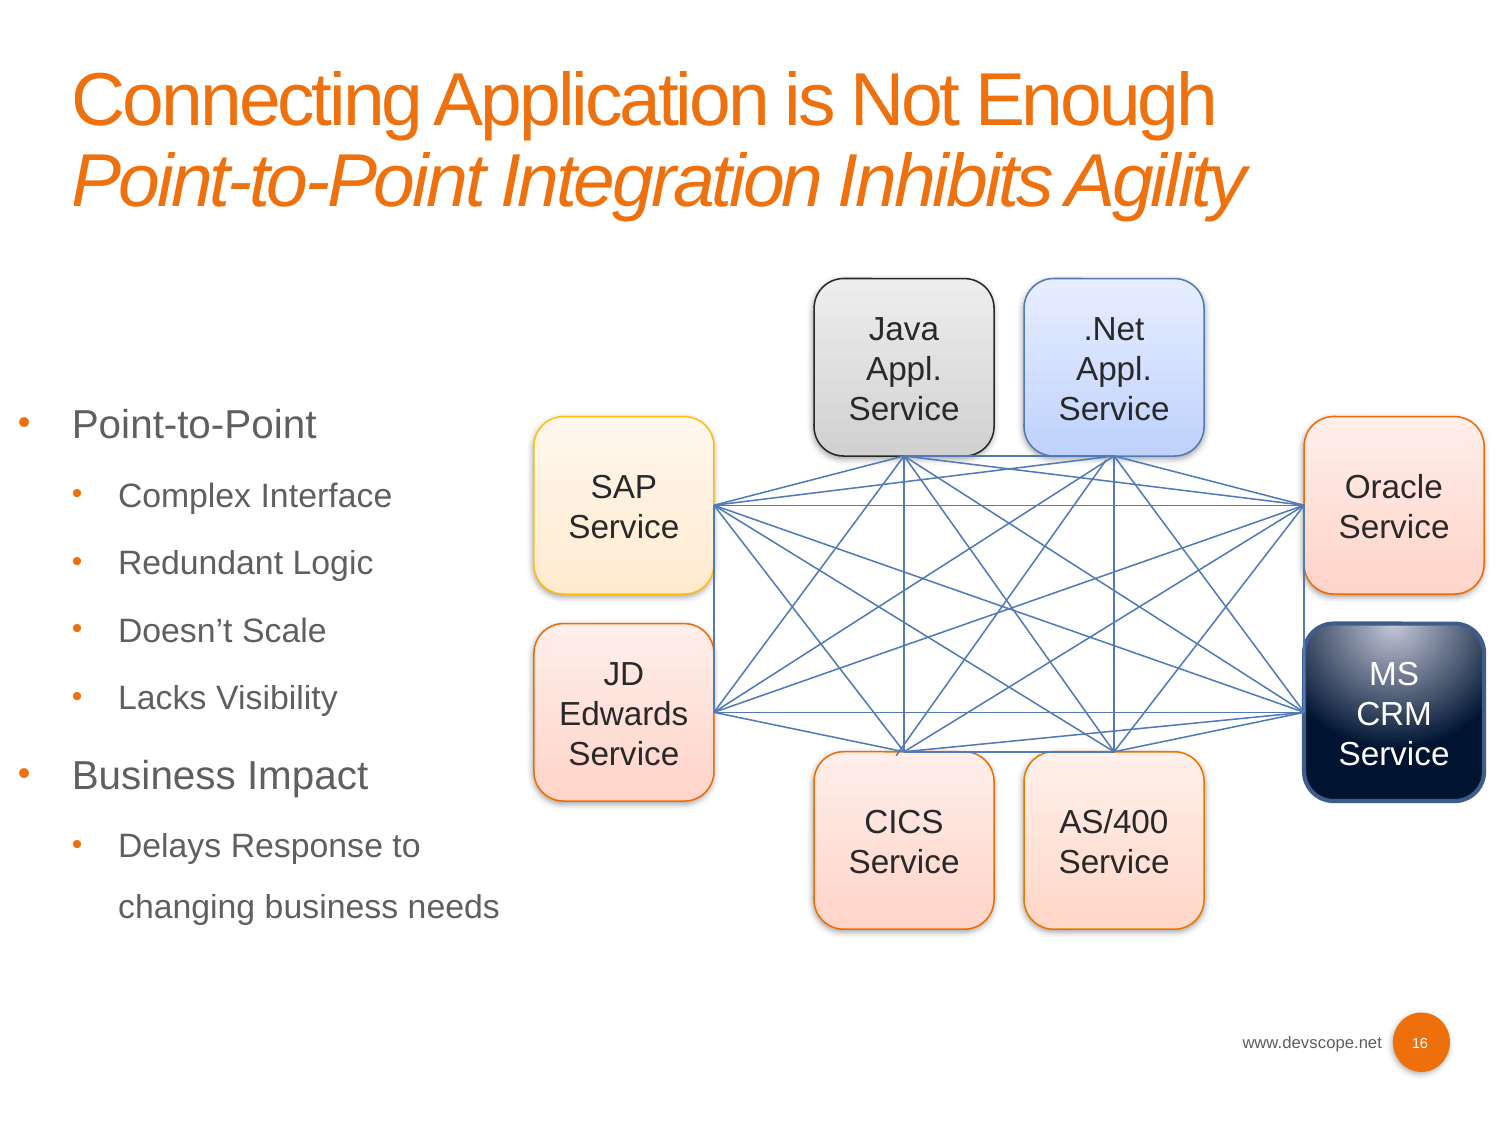

# Connecting Application is Not Enough Point-to-Point Integration Inhibits Agility
Java Appl.
Service
.Net Appl.
Service
SAP
Service
Oracle
Service
JD Edwards
Service
MS CRM
Service
CICS Service
AS/400
Service
Point-to-Point
Complex Interface
Redundant Logic
Doesn’t Scale
Lacks Visibility
Business Impact
Delays Response to changing business needs
16
www.devscope.net